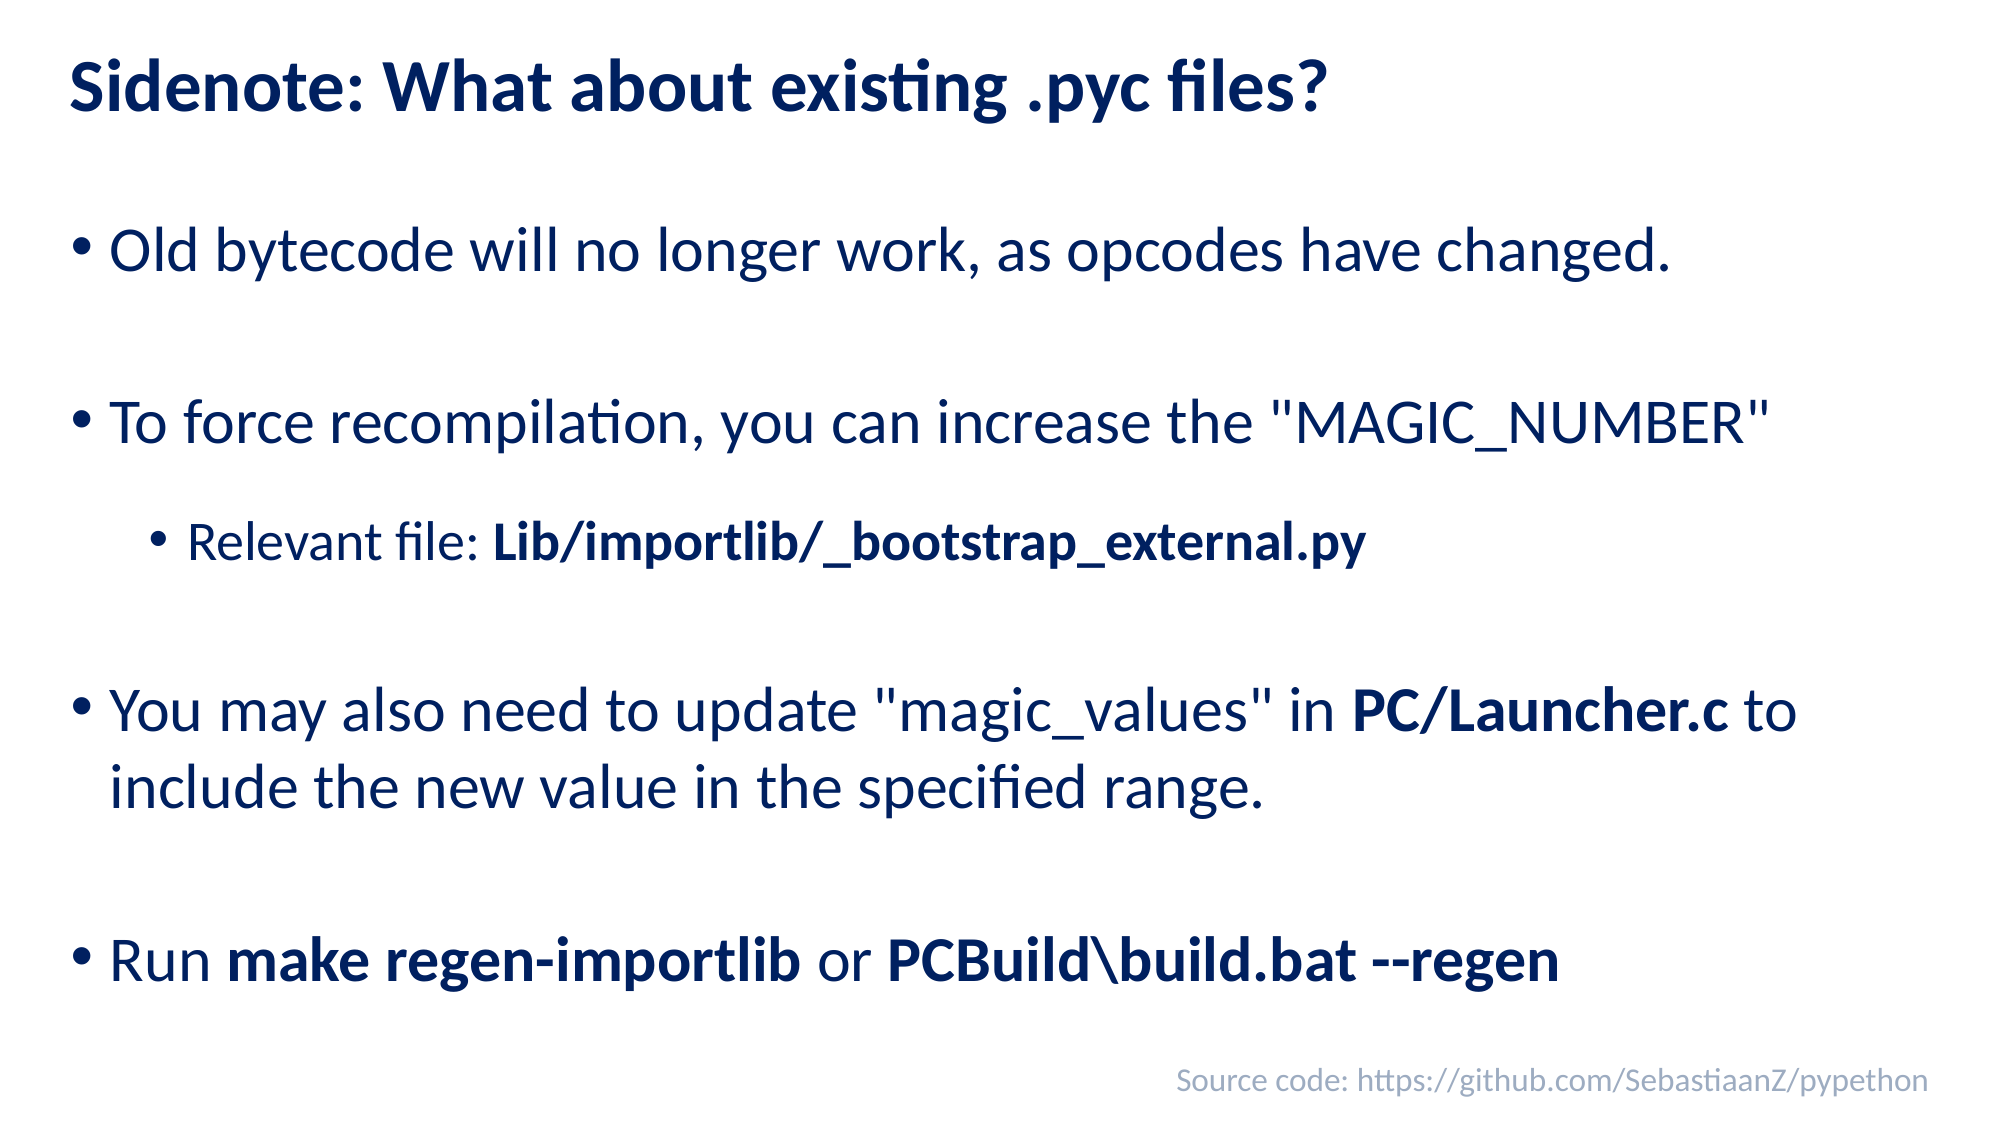

# Sidenote: What about existing .pyc files?
Old bytecode will no longer work, as opcodes have changed.
To force recompilation, you can increase the "MAGIC_NUMBER"
Relevant file: Lib/importlib/_bootstrap_external.py
You may also need to update "magic_values" in PC/Launcher.c to include the new value in the specified range.
Run make regen-importlib or PCBuild\build.bat --regen
Source code: https://github.com/SebastiaanZ/pypethon